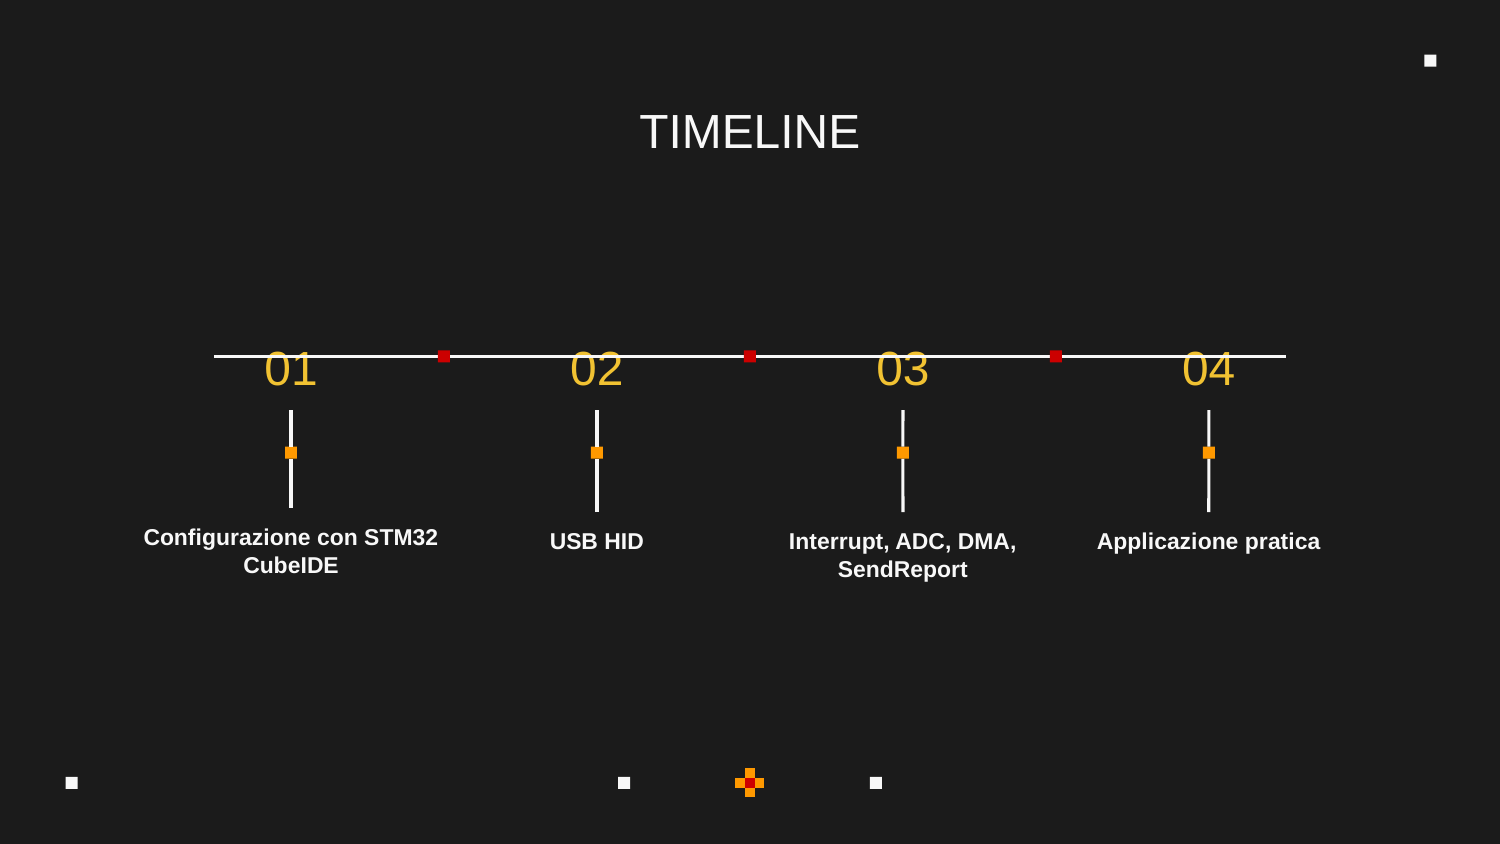

# TIMELINE
01
02
03
04

Configurazione con STM32 CubeIDE
USB HID
Interrupt, ADC, DMA, SendReport
Applicazione pratica